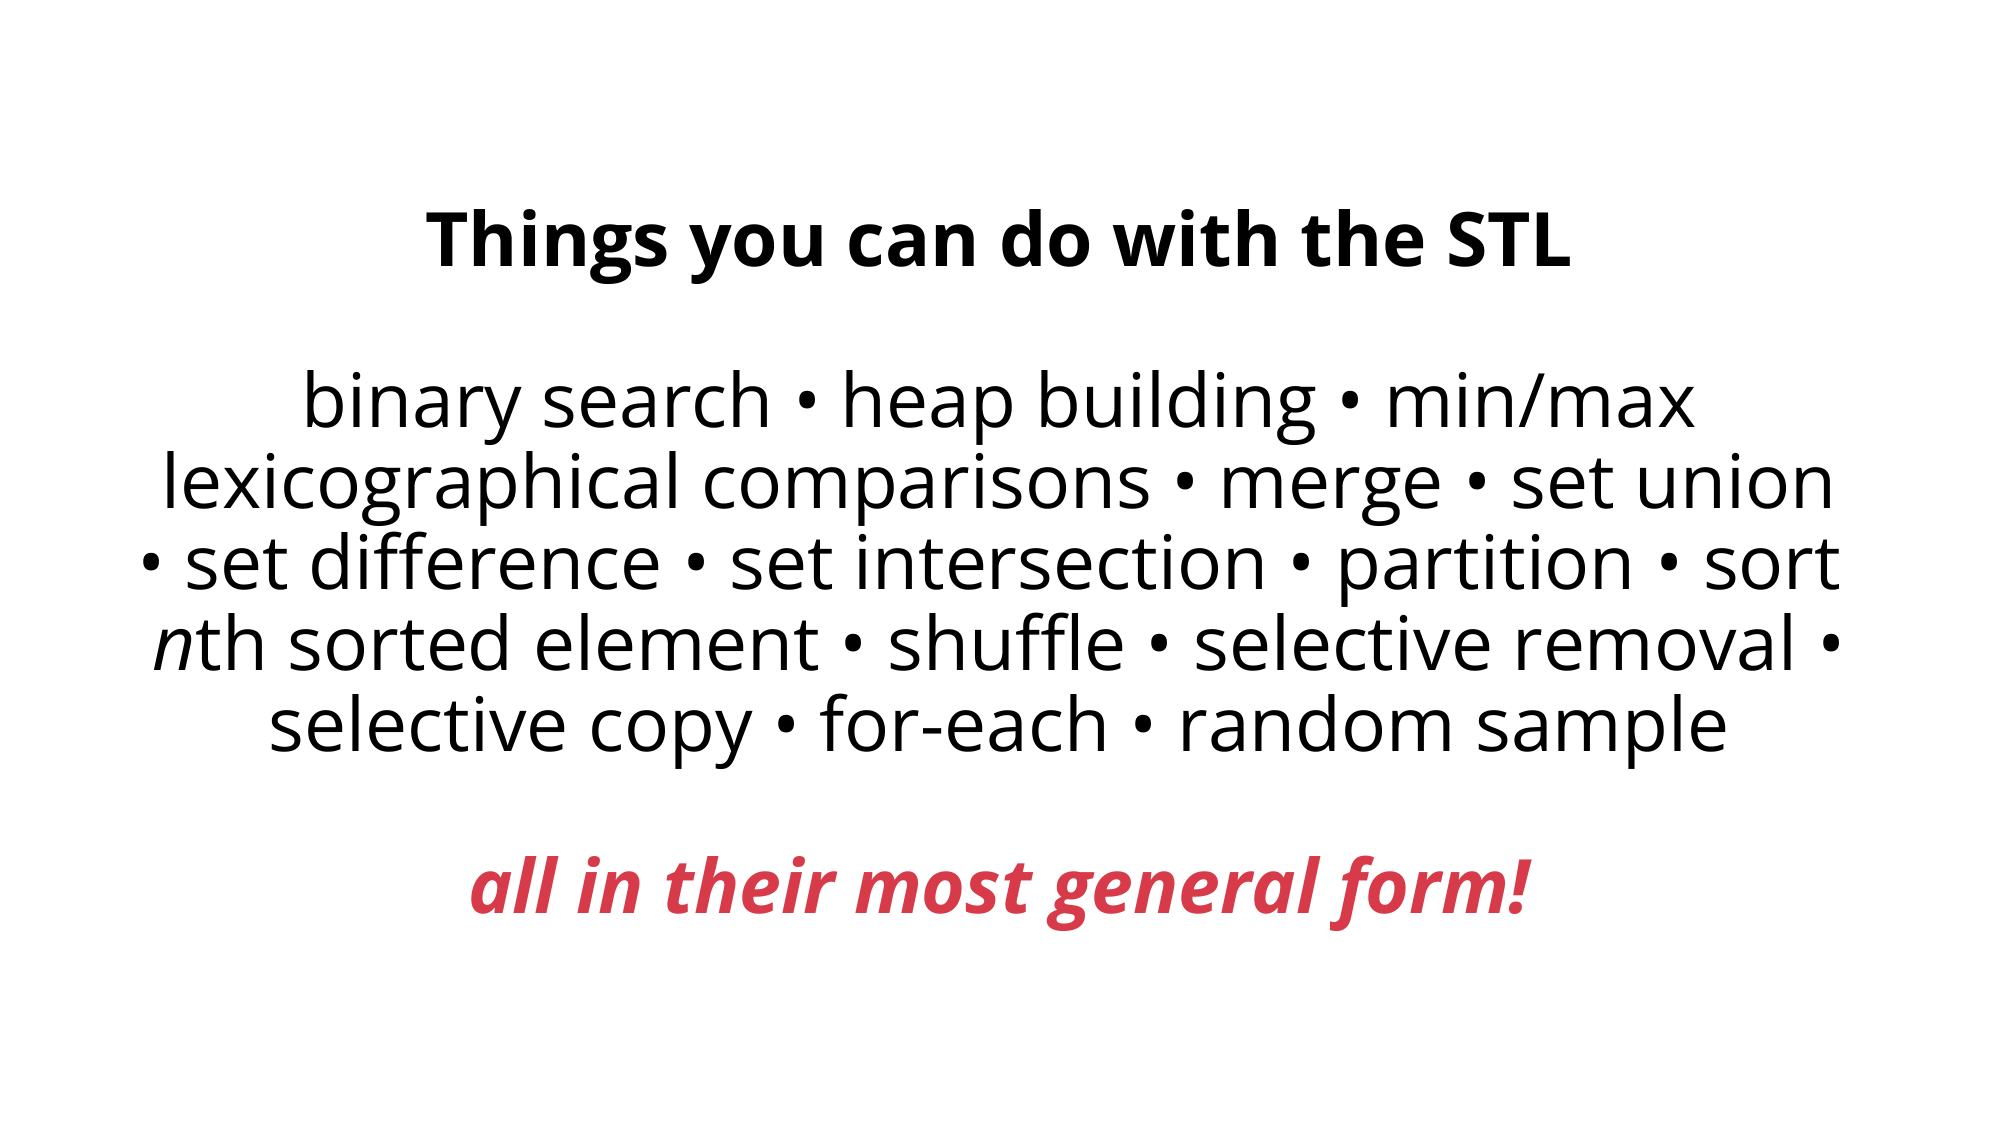

# Things you can do with the STL binary search • heap building • min/max lexicographical comparisons • merge • set union • set difference • set intersection • partition • sort nth sorted element • shuffle • selective removal • selective copy • for-each • random sample all in their most general form!